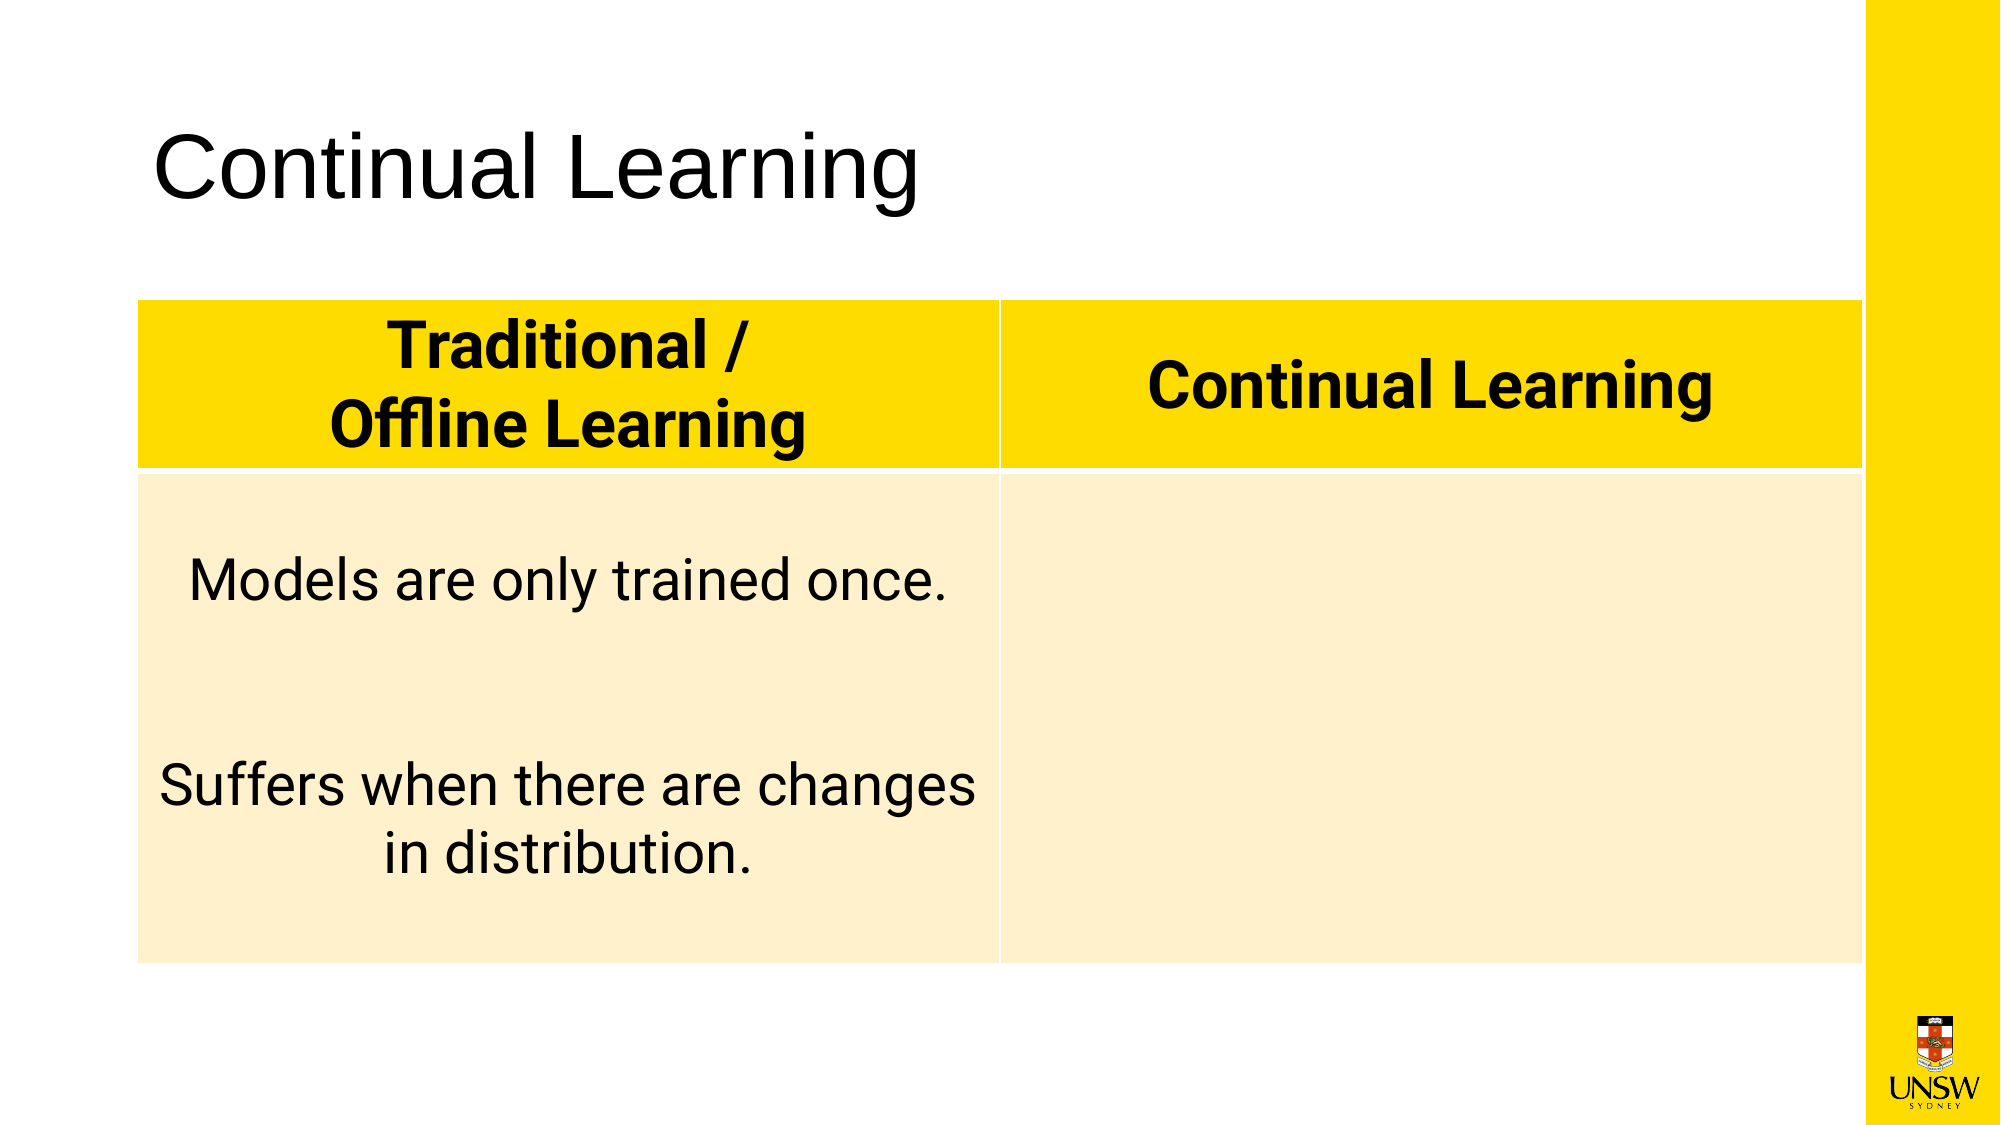

# Continual Learning
| Traditional / Offline Learning | Continual Learning |
| --- | --- |
| Models are only trained once. Suffers when there are changes in distribution. |  |